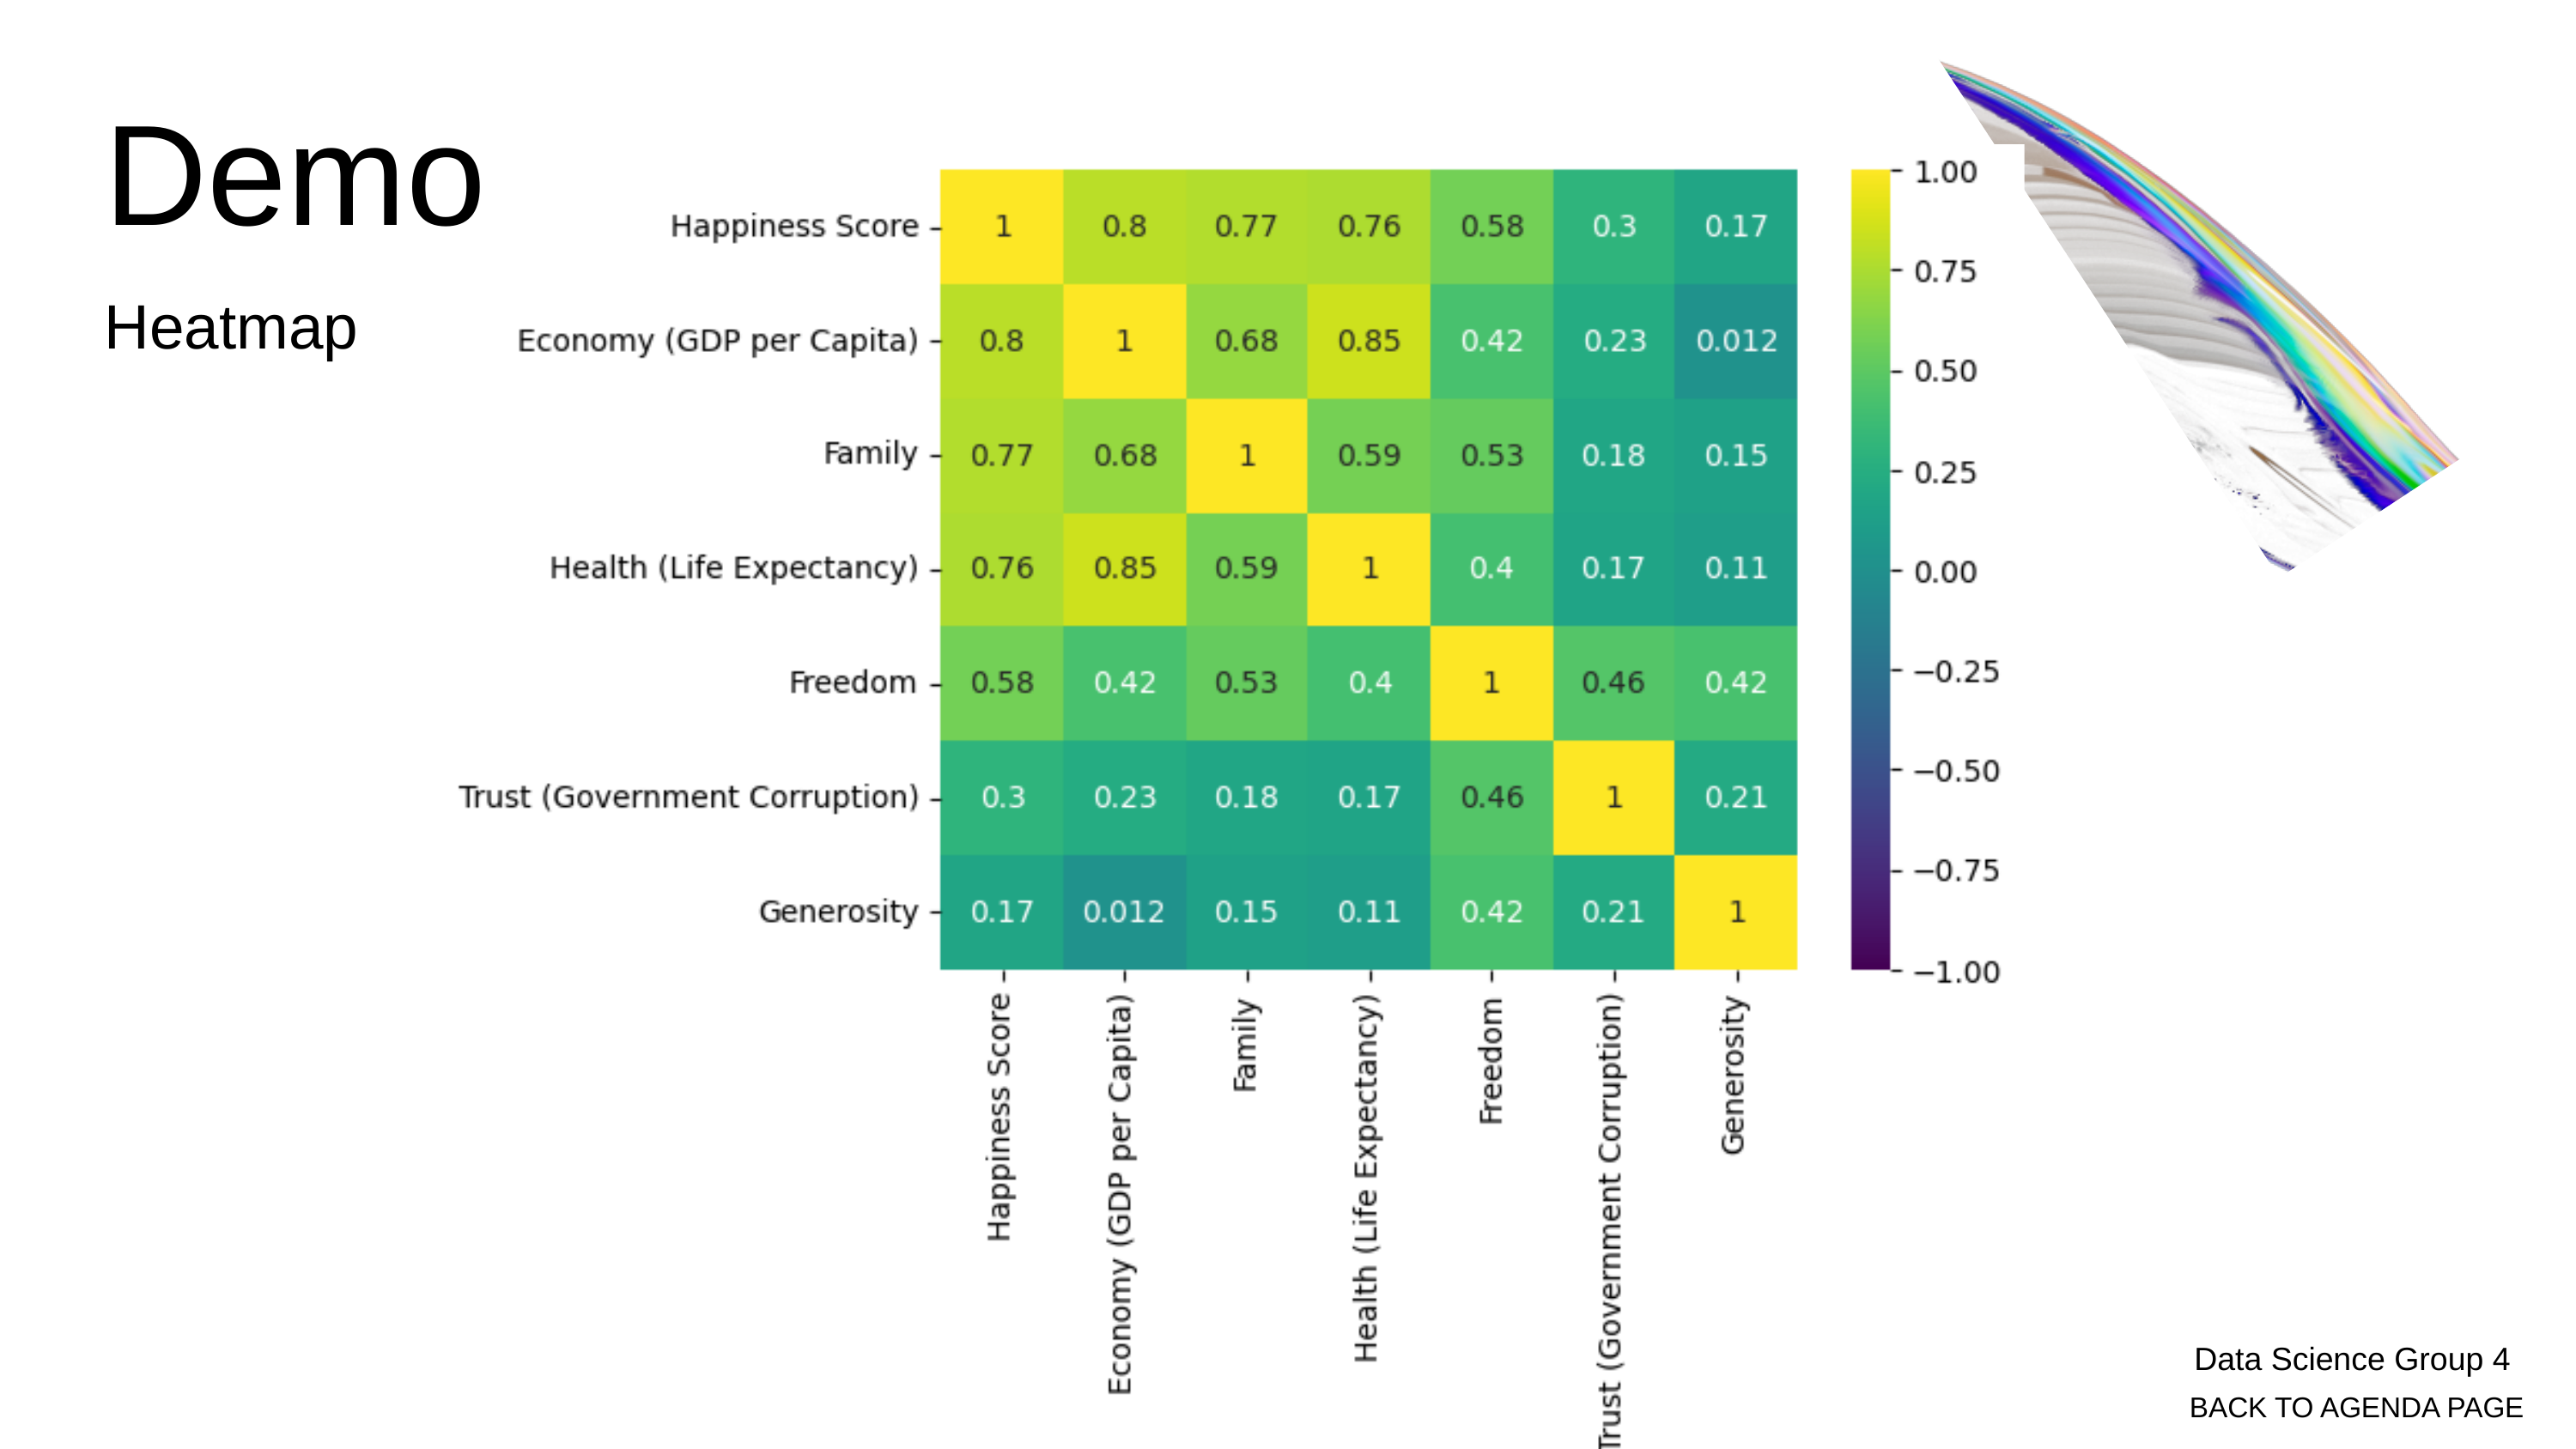

Demo
Heatmap

Data Science Group 4
BACK TO AGENDA PAGE